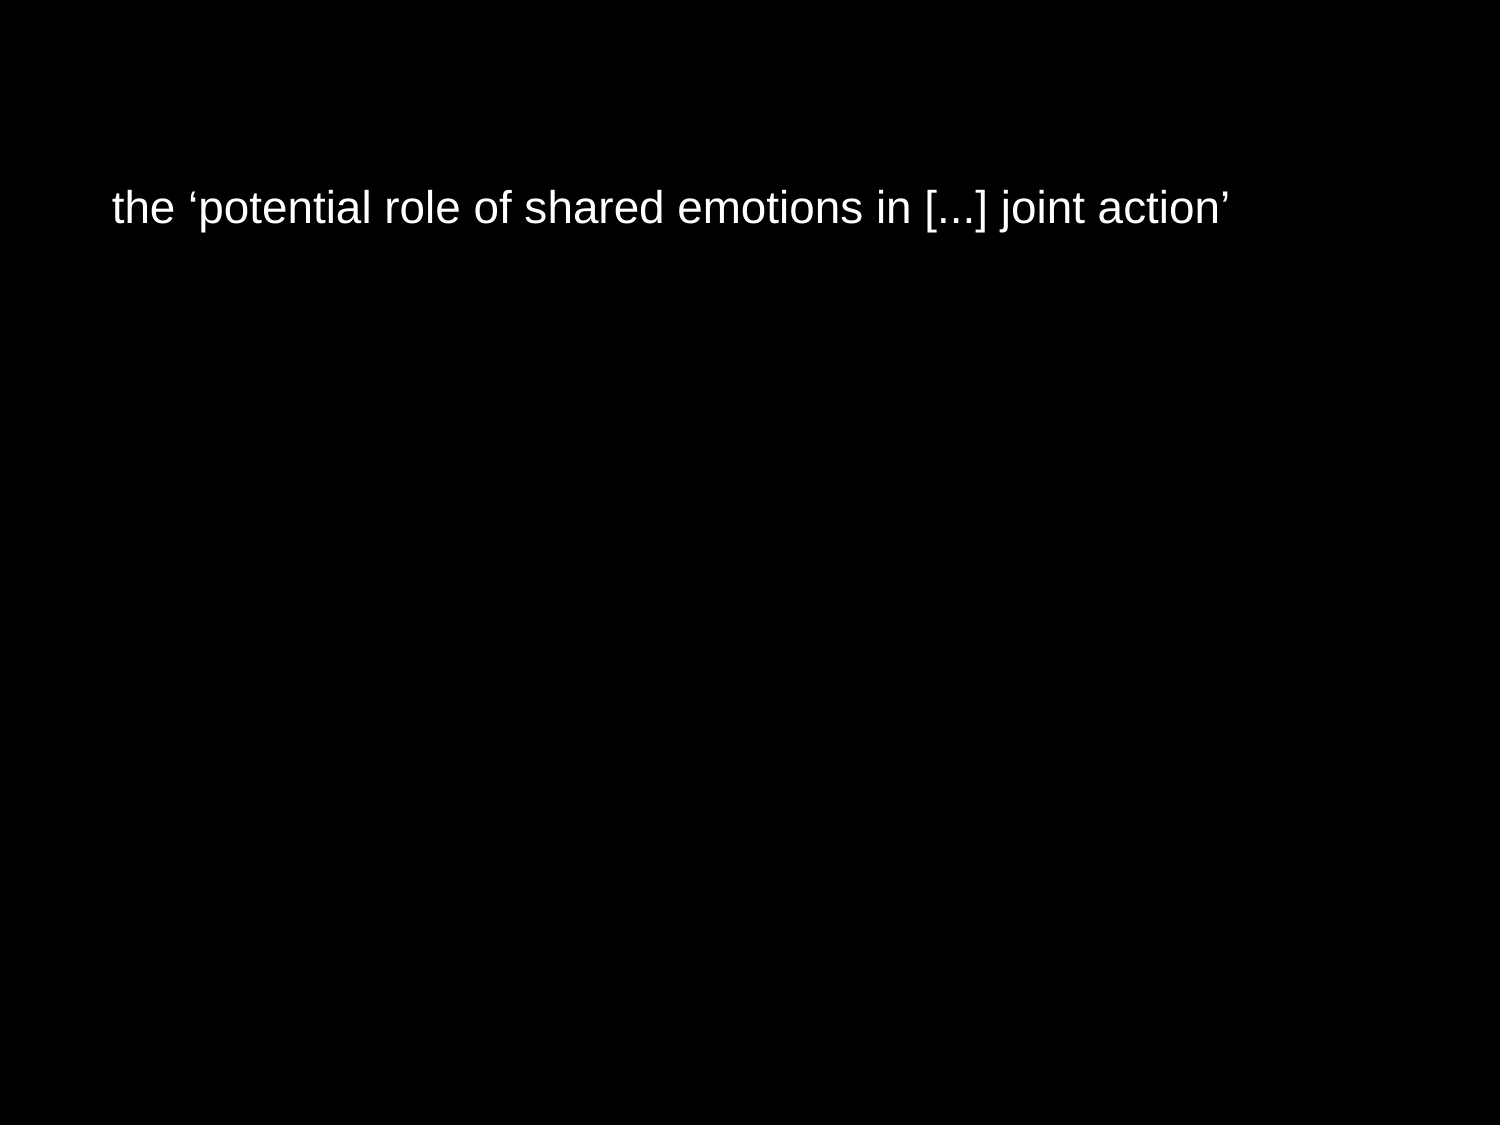

the ‘potential role of shared emotions in [...] joint action (e.g. initiating, motivating, structuring, facilitating).’

the ‘potential role of shared emotions in [...] joint action’